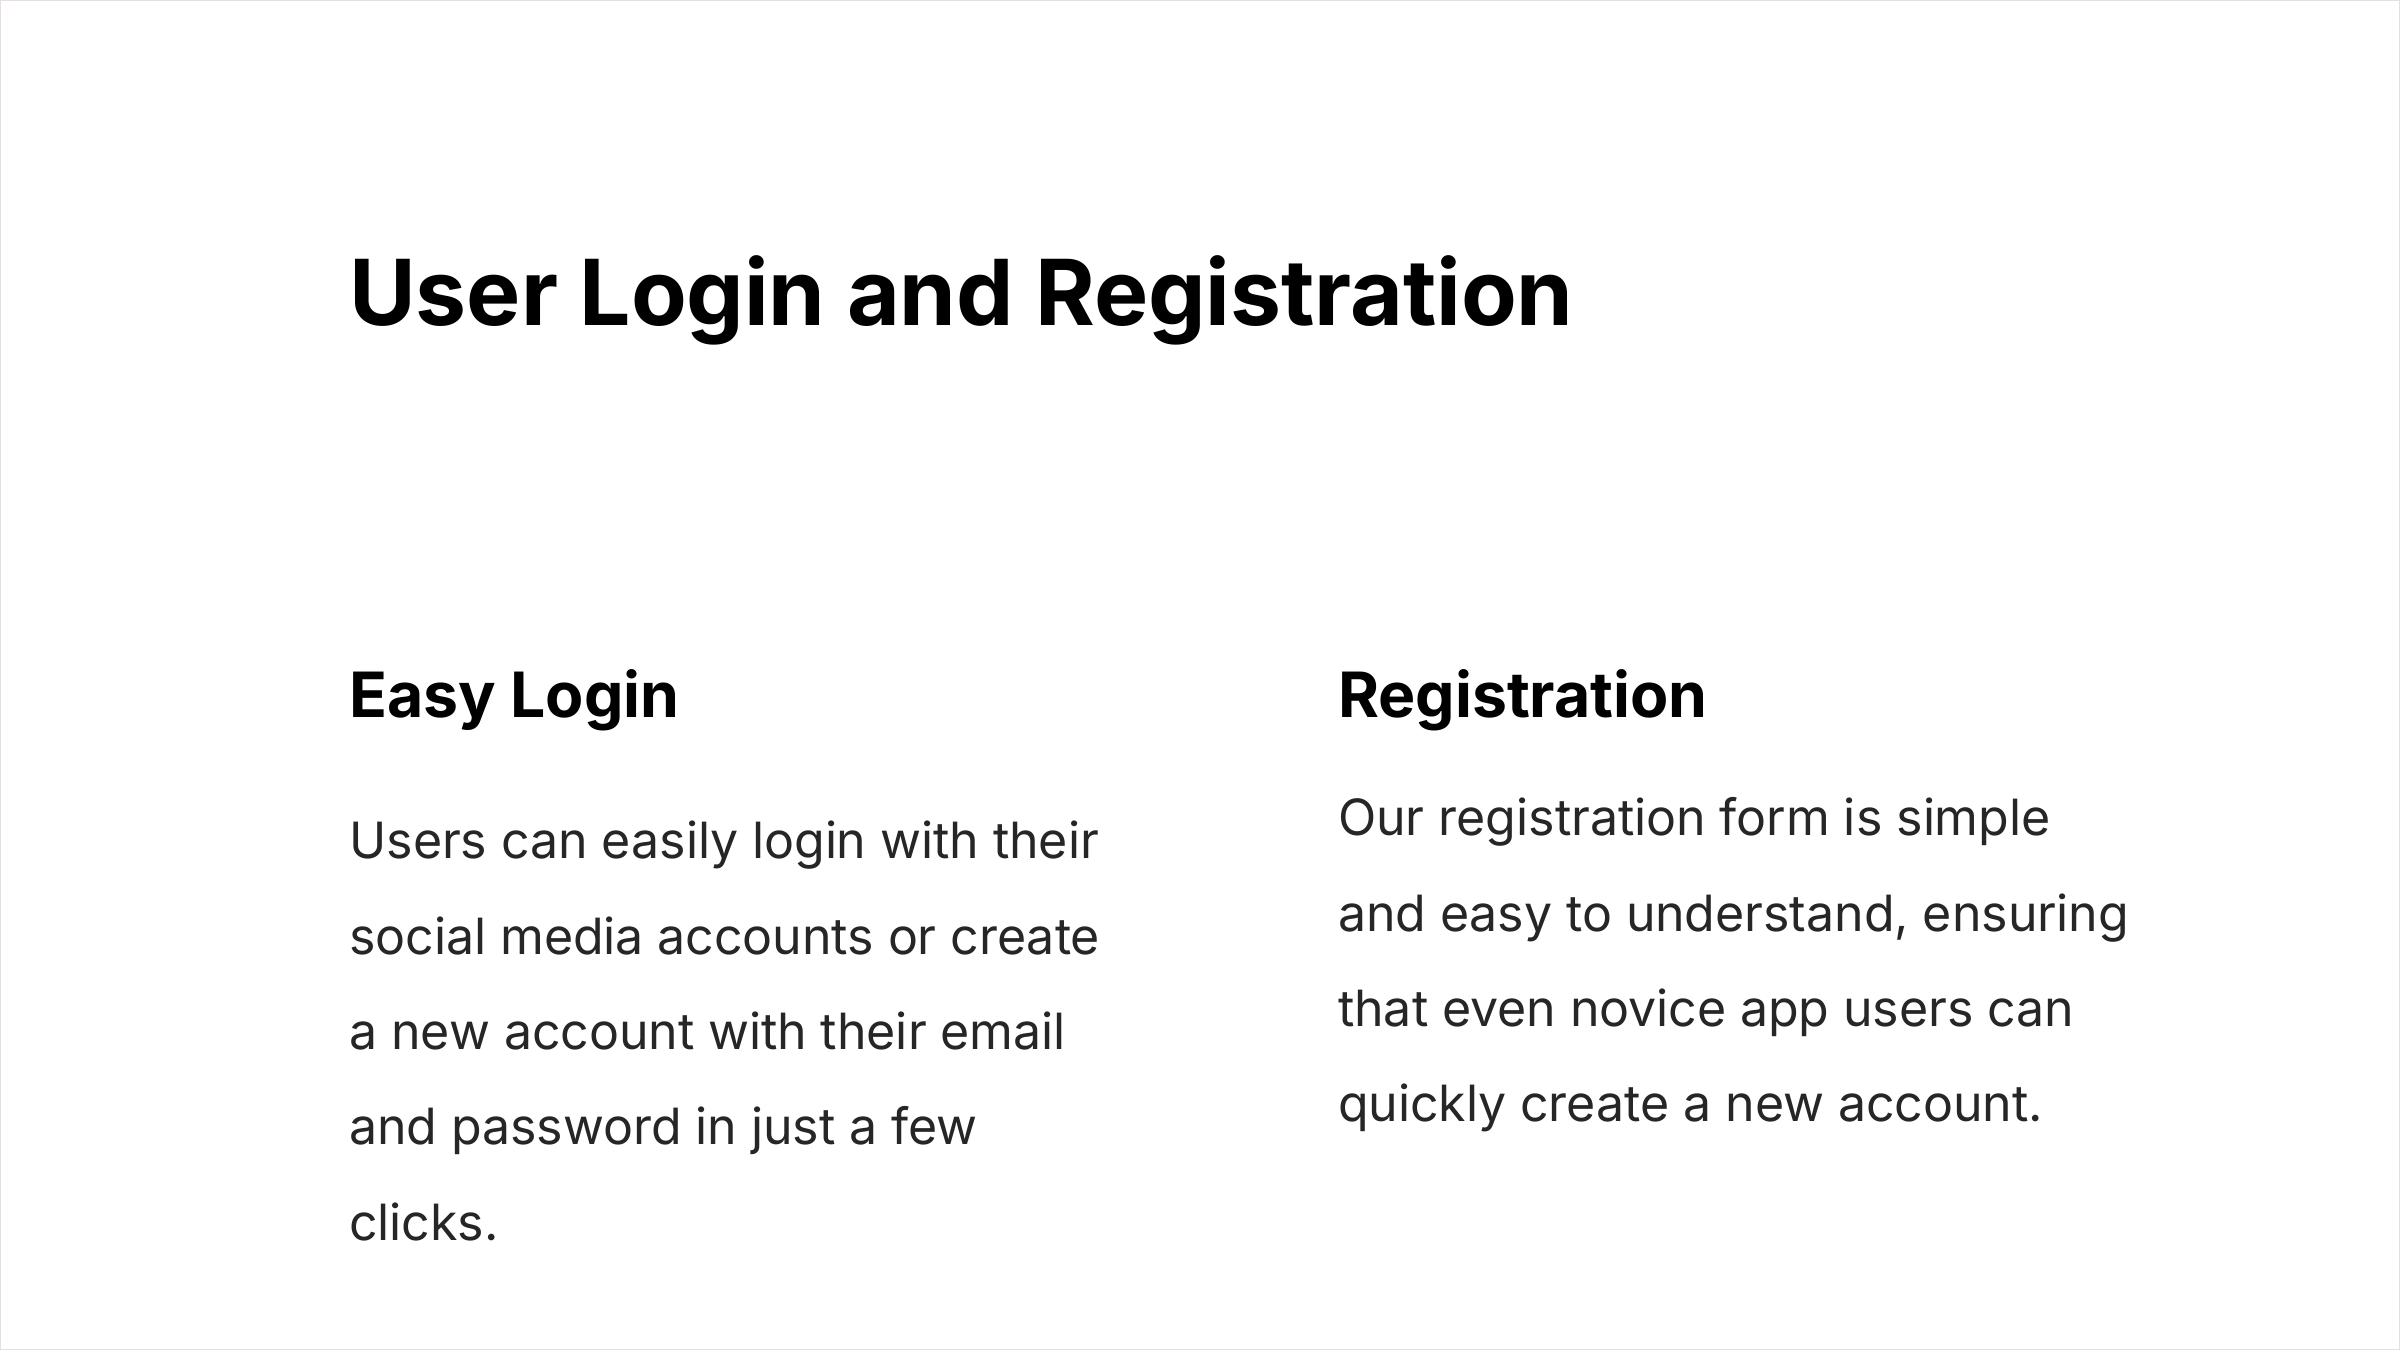

User Login and Registration
Registration
Easy Login
Our registration form is simple and easy to understand, ensuring that even novice app users can quickly create a new account.
Users can easily login with their social media accounts or create a new account with their email and password in just a few clicks.